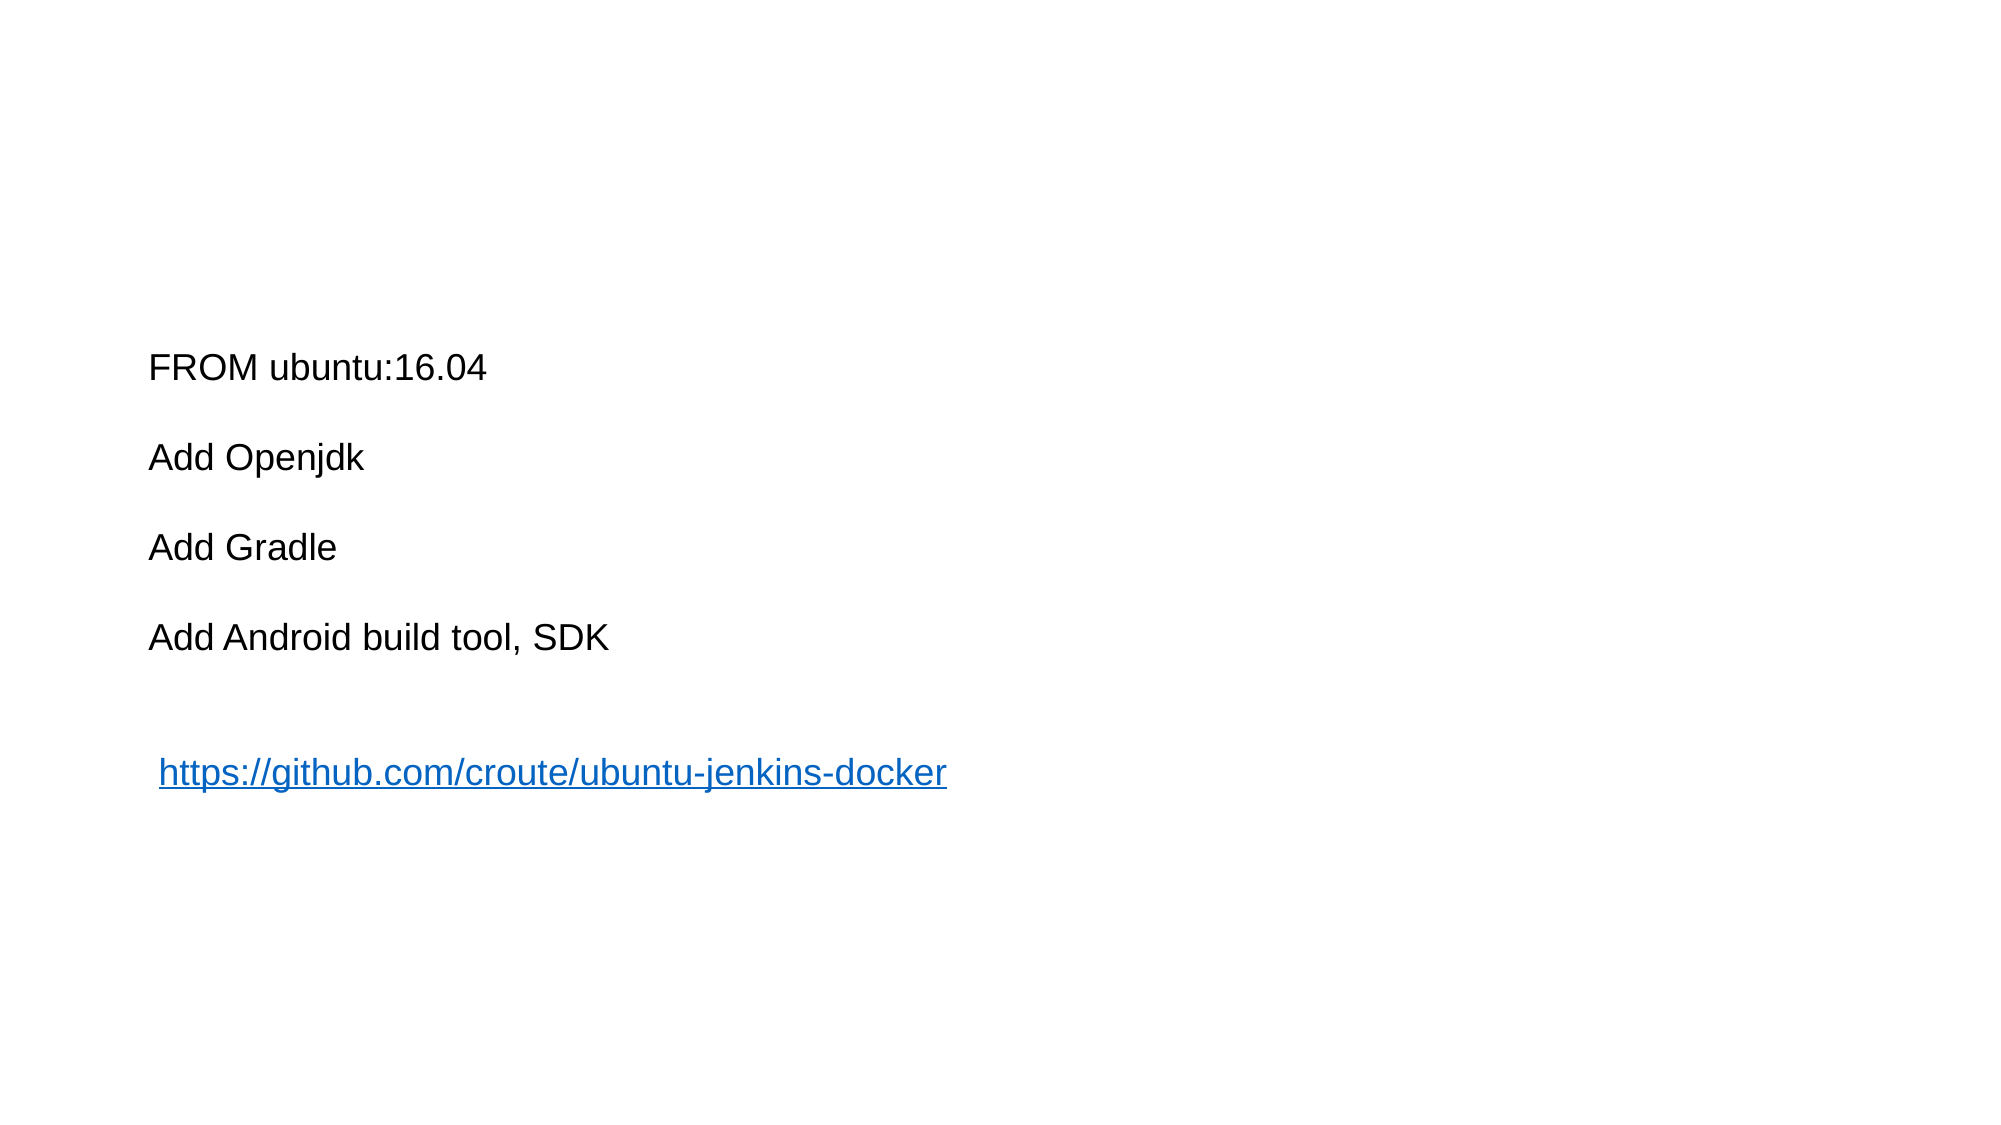

FROM ubuntu:16.04

Add Openjdk

Add Gradle

Add Android build tool, SDK

 https://github.com/croute/ubuntu-jenkins-docker